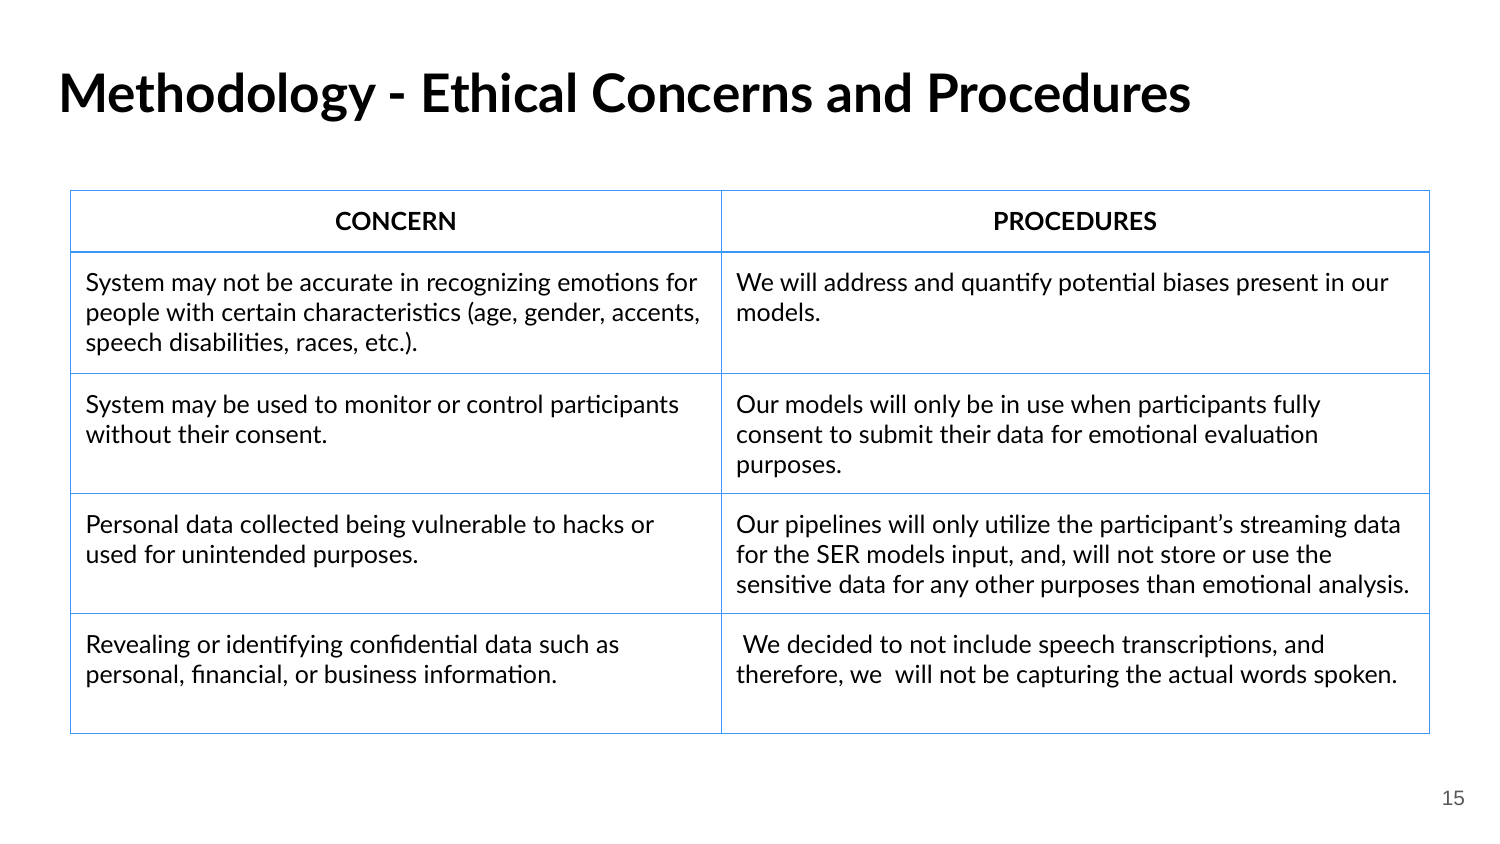

# Methodology - Ethical Concerns and Procedures
| CONCERN | PROCEDURES |
| --- | --- |
| System may not be accurate in recognizing emotions for people with certain characteristics (age, gender, accents, speech disabilities, races, etc.). | We will address and quantify potential biases present in our models. |
| System may be used to monitor or control participants without their consent. | Our models will only be in use when participants fully consent to submit their data for emotional evaluation purposes. |
| Personal data collected being vulnerable to hacks or used for unintended purposes. | Our pipelines will only utilize the participant’s streaming data for the SER models input, and, will not store or use the sensitive data for any other purposes than emotional analysis. |
| Revealing or identifying confidential data such as personal, financial, or business information. | We decided to not include speech transcriptions, and therefore, we will not be capturing the actual words spoken. |
15